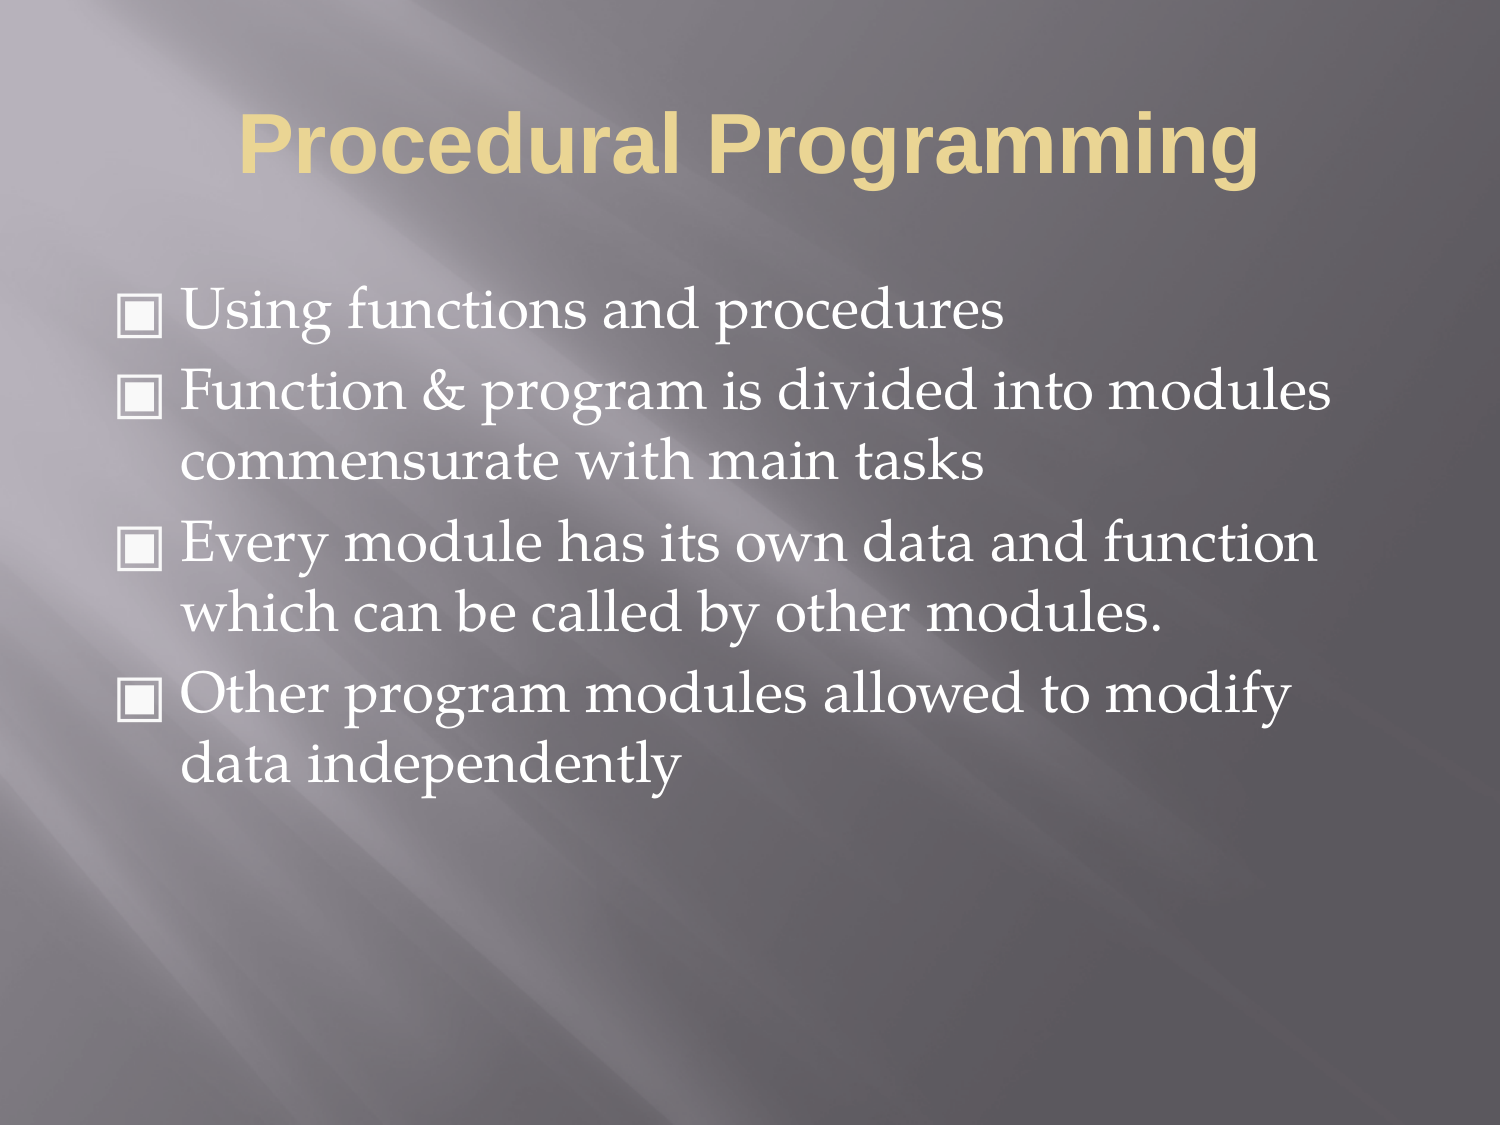

# Procedural Programming
Using functions and procedures
Function & program is divided into modules commensurate with main tasks
Every module has its own data and function which can be called by other modules.
Other program modules allowed to modify data independently